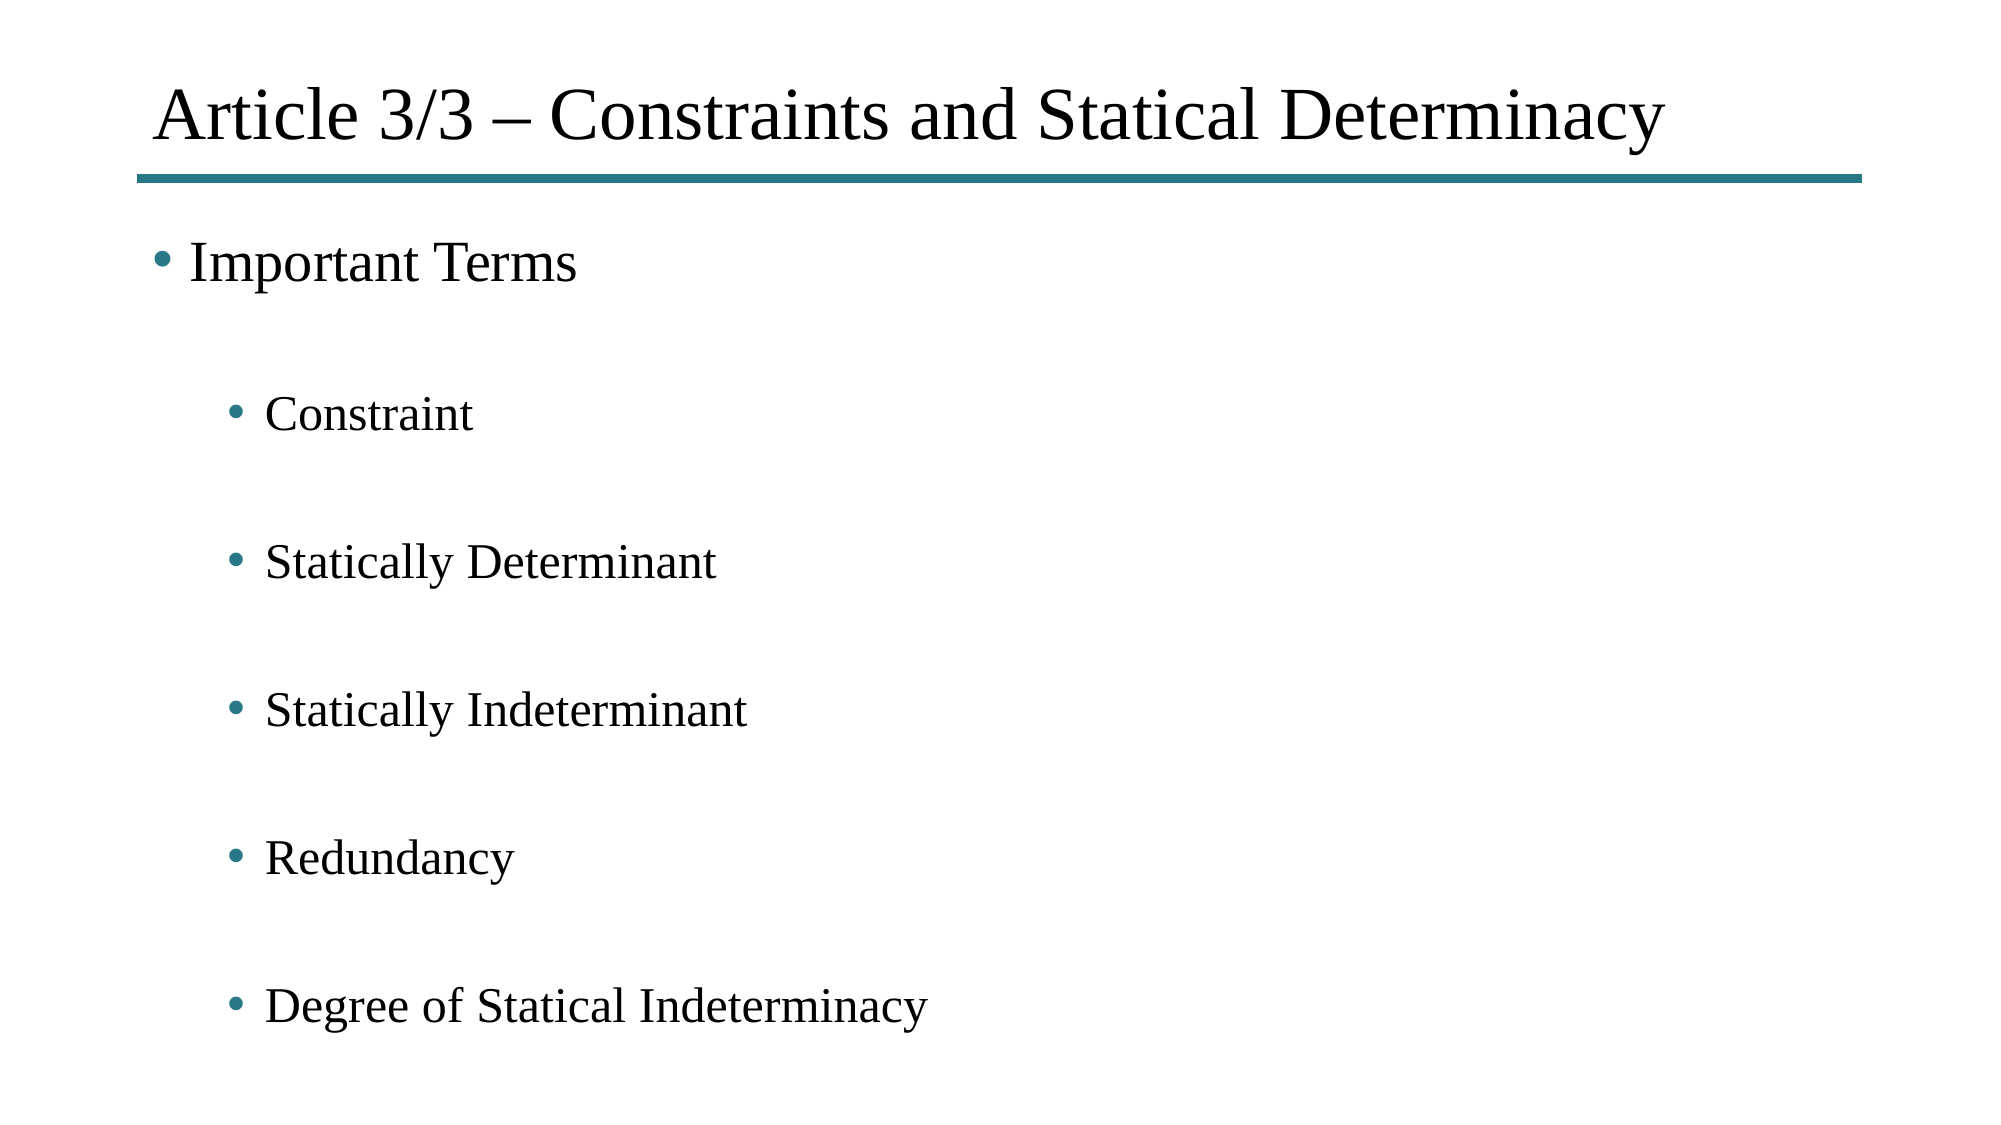

# Article 3/3 – Constraints and Statical Determinacy
Important Terms

Constraint

Statically Determinant

Statically Indeterminant

Redundancy

Degree of Statical Indeterminacy